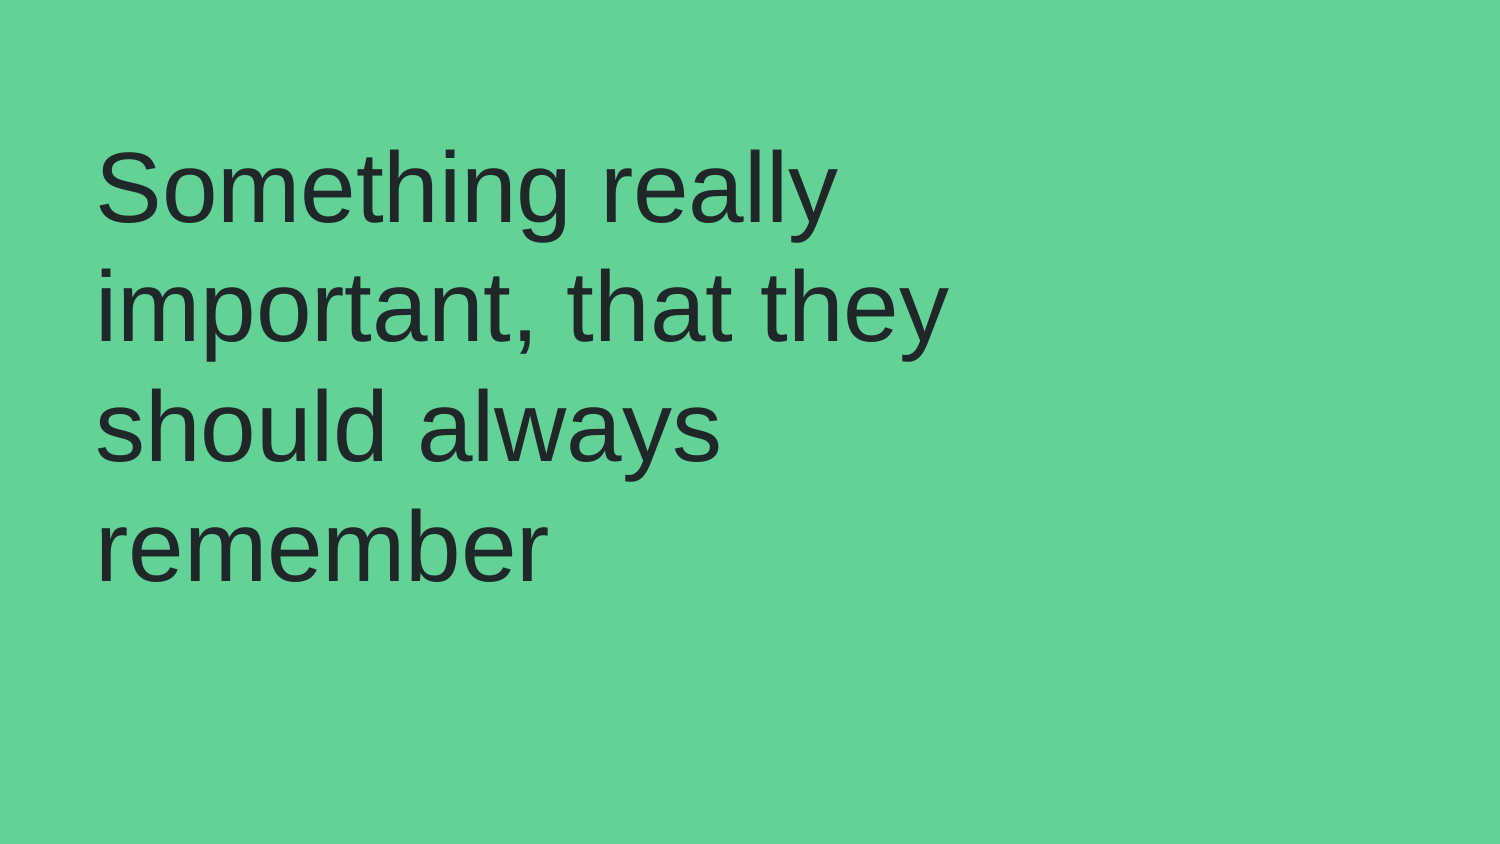

# Something really important, that they should always remember